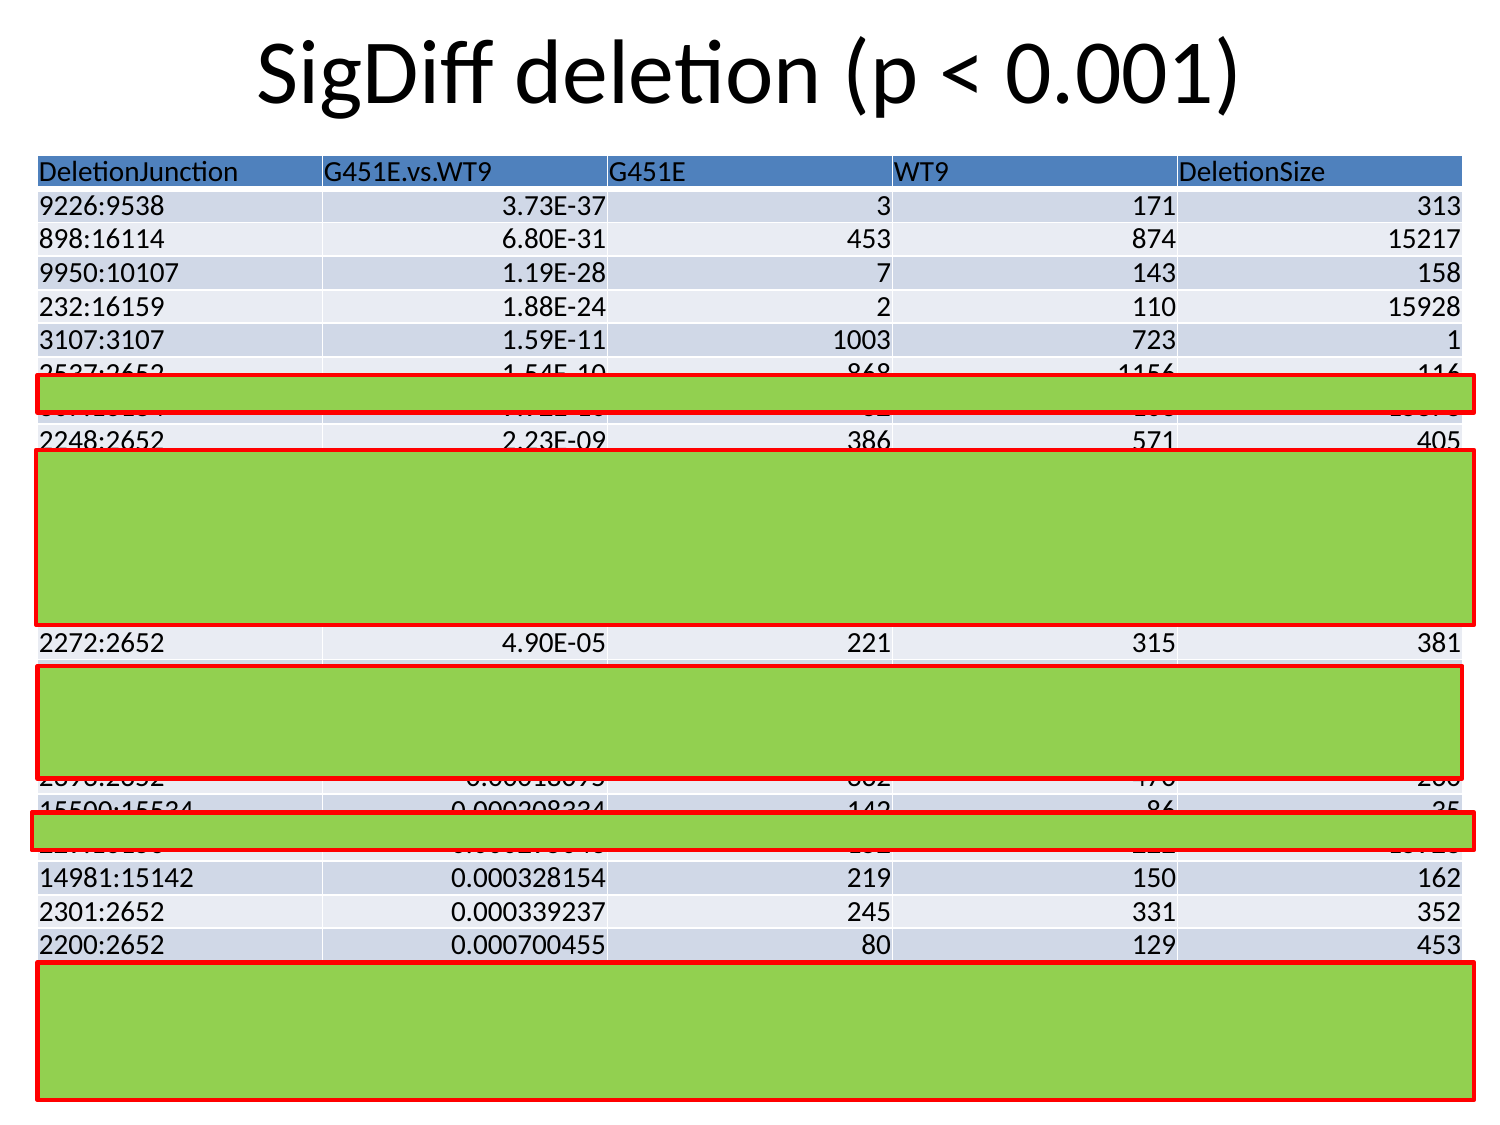

# SigDiff deletion (p < 0.001)
| DeletionJunction | G451E.vs.WT9 | G451E | WT9 | DeletionSize |
| --- | --- | --- | --- | --- |
| 9226:9538 | 3.73E-37 | 3 | 171 | 313 |
| 898:16114 | 6.80E-31 | 453 | 874 | 15217 |
| 9950:10107 | 1.19E-28 | 7 | 143 | 158 |
| 232:16159 | 1.88E-24 | 2 | 110 | 15928 |
| 3107:3107 | 1.59E-11 | 1003 | 723 | 1 |
| 2537:2652 | 1.54E-10 | 868 | 1156 | 116 |
| 307:16184 | 9.92E-10 | 32 | 103 | 15878 |
| 2248:2652 | 2.23E-09 | 386 | 571 | 405 |
| 2293:2652 | 4.06E-07 | 385 | 539 | 360 |
| 2172:2652 | 2.01E-05 | 225 | 325 | 481 |
| 2323:2652 | 2.61E-05 | 141 | 221 | 330 |
| 2312:2652 | 3.18E-05 | 266 | 371 | 341 |
| 9427:16150 | 3.43E-05 | 10 | 39 | 6724 |
| 2272:2652 | 4.90E-05 | 221 | 315 | 381 |
| 2291:2652 | 6.99E-05 | 601 | 747 | 362 |
| 2491:2652 | 7.44E-05 | 357 | 471 | 162 |
| 2284:2653 | 9.53E-05 | 498 | 629 | 370 |
| 2393:2652 | 0.00018095 | 362 | 470 | 260 |
| 15500:15534 | 0.000208334 | 142 | 86 | 35 |
| 229:16156 | 0.000295043 | 152 | 222 | 15928 |
| 14981:15142 | 0.000328154 | 219 | 150 | 162 |
| 2301:2652 | 0.000339237 | 245 | 331 | 352 |
| 2200:2652 | 0.000700455 | 80 | 129 | 453 |
| 2358:2652 | 0.000706416 | 173 | 242 | 295 |
| 2342:2652 | 0.000712781 | 294 | 382 | 311 |